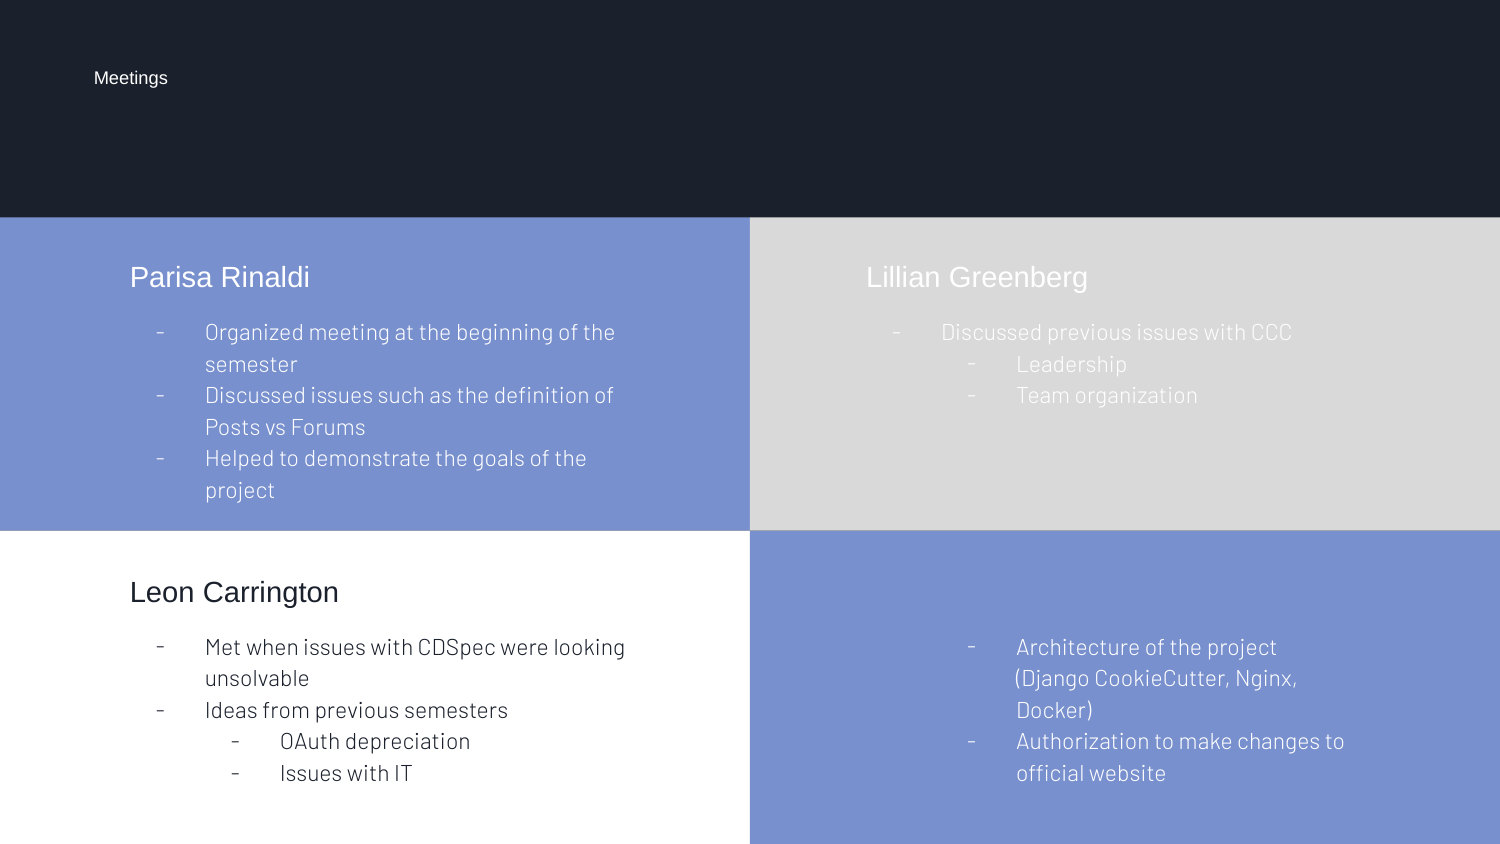

7
Meetings
Parisa Rinaldi
Lillian Greenberg
Organized meeting at the beginning of the semester
Discussed issues such as the definition of Posts vs Forums
Helped to demonstrate the goals of the project

Discussed previous issues with CCC
Leadership
Team organization

Leon Carrington
Met when issues with CDSpec were looking unsolvable
Ideas from previous semesters
OAuth depreciation
Issues with IT

Architecture of the project (Django CookieCutter, Nginx, Docker)
Authorization to make changes to official website